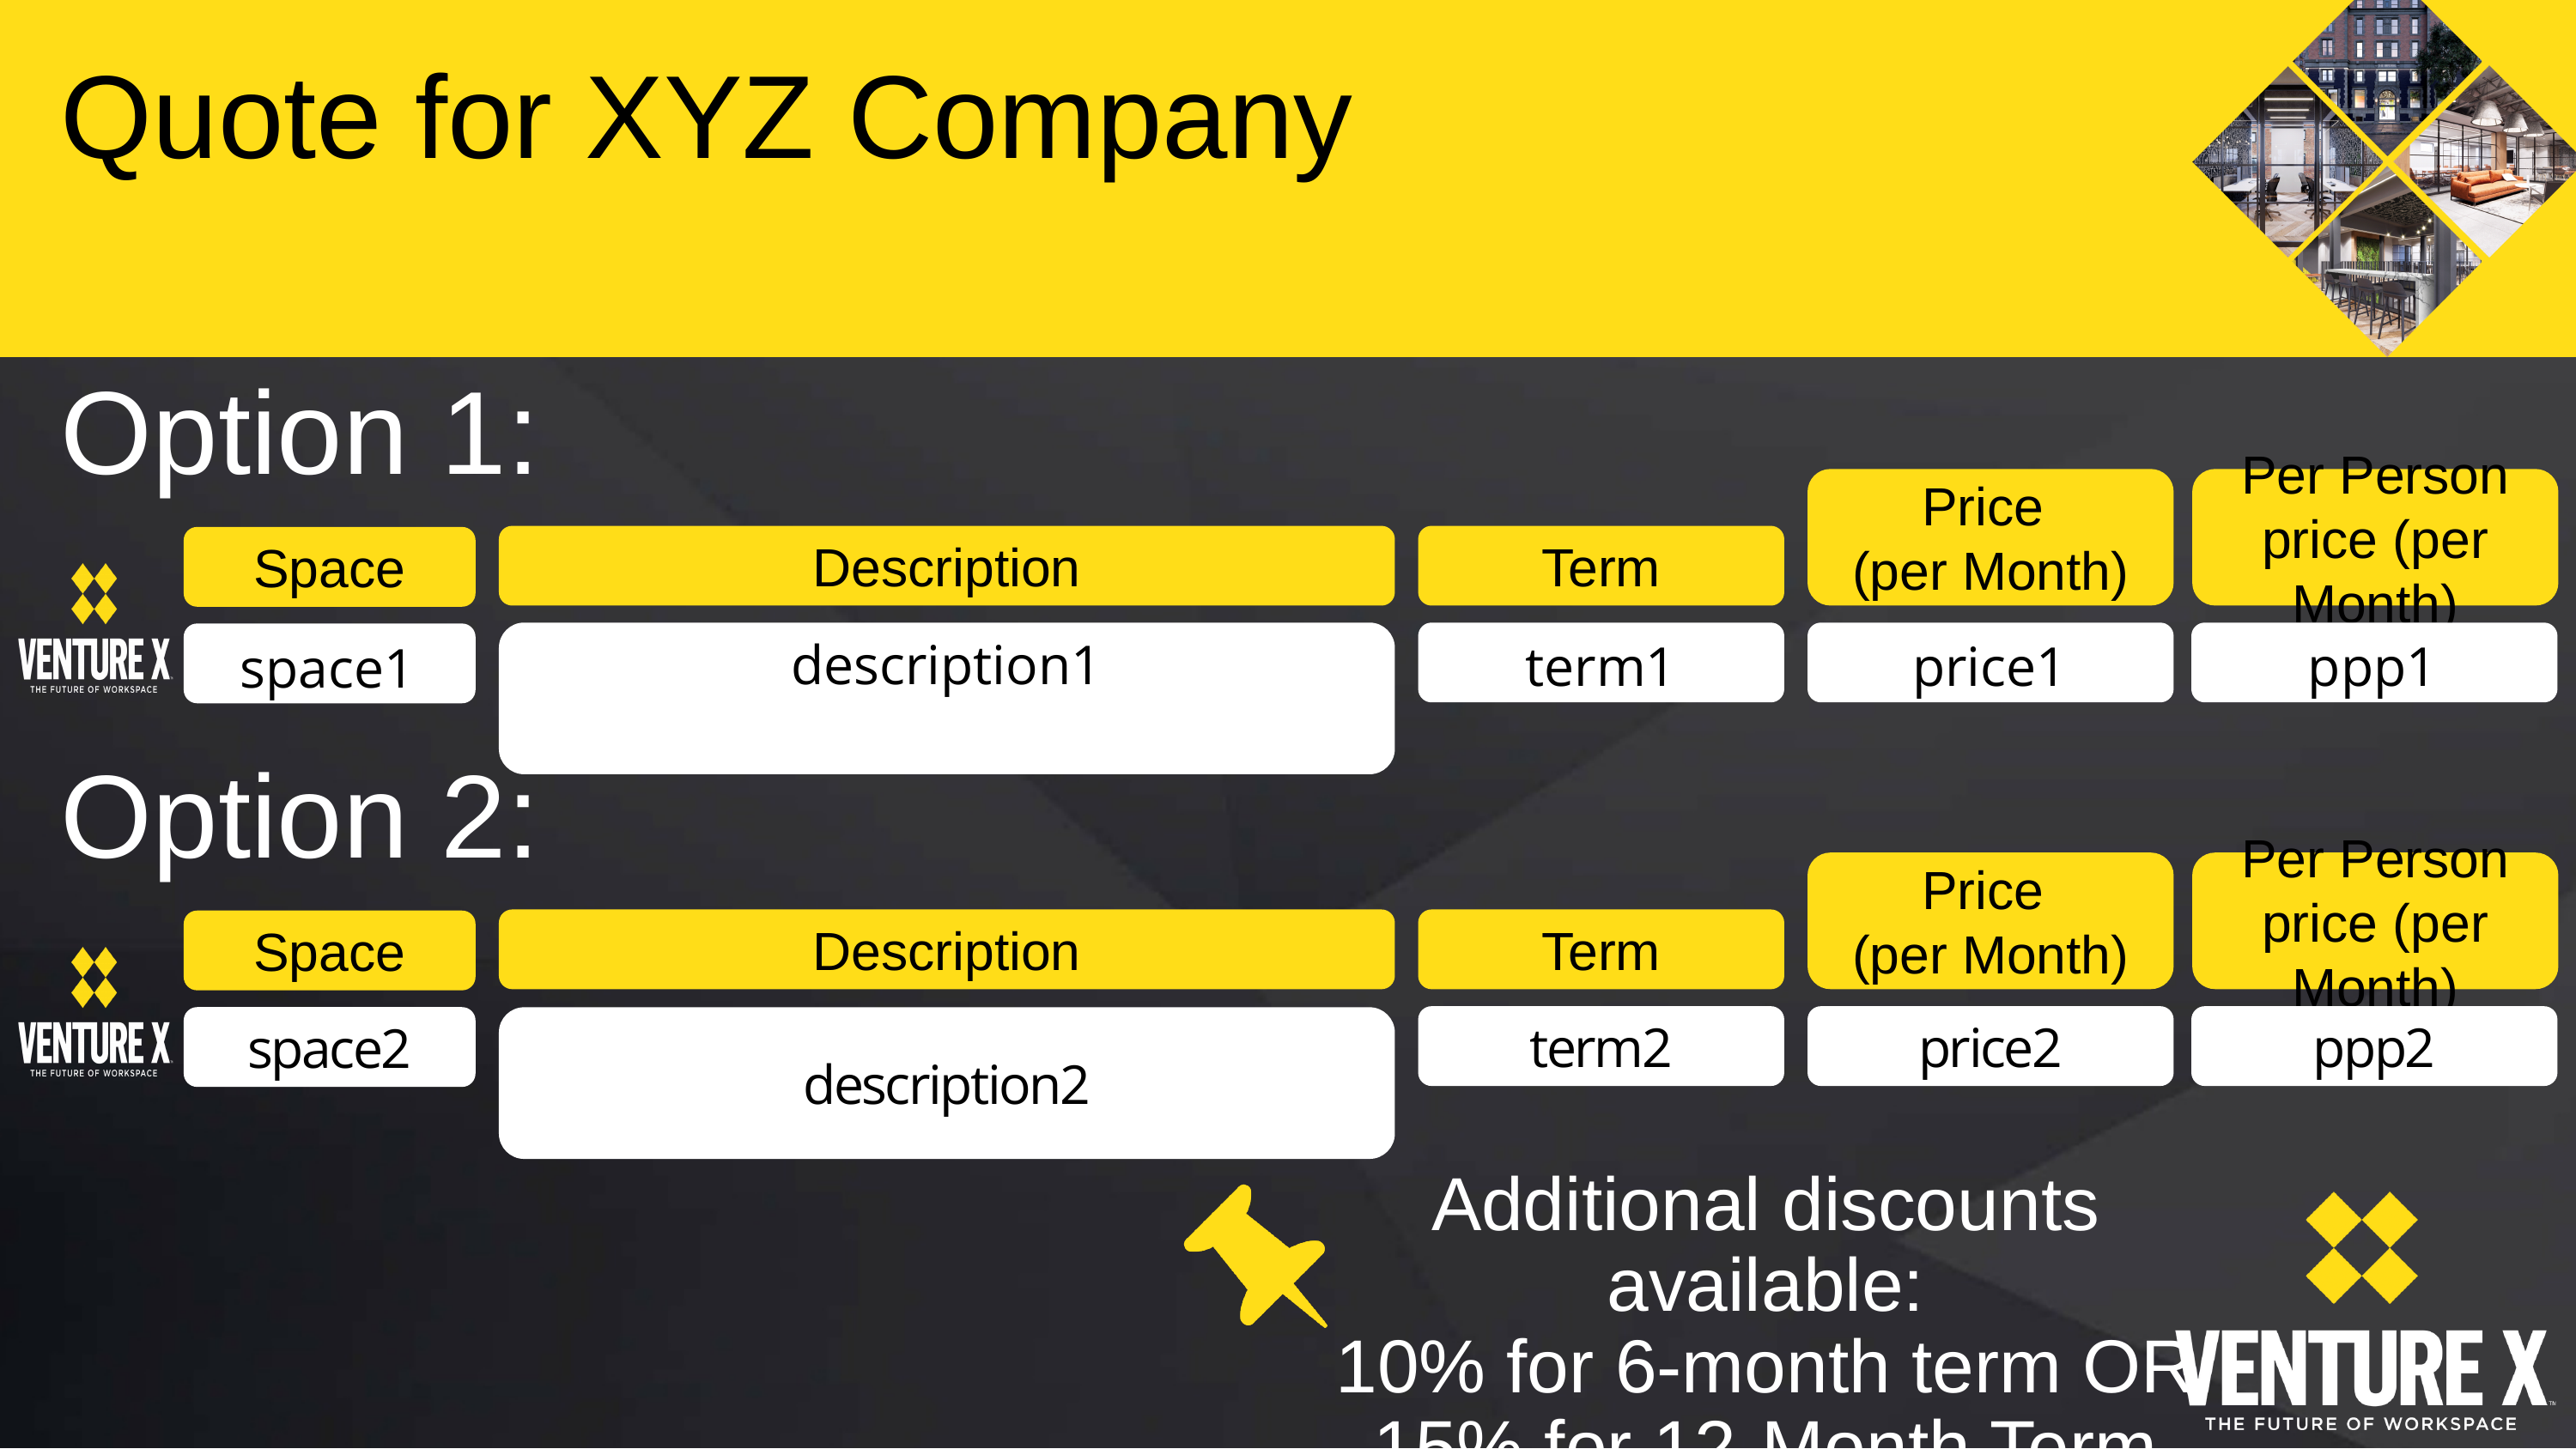

Quote for XYZ Company
Quote for XYZ Company

Option 1:

Price
(per Month)

Per Person price (per Month)

Description

Term

Space

description1
term1
ppp1
price1
space1
Option 2:

Price
(per Month)

Per Person price (per Month)

Description

Term

Space

term2

price2

ppp2

space2

description2

Additional discounts available:
10% for 6-month term OR
15% for 12-Month Term